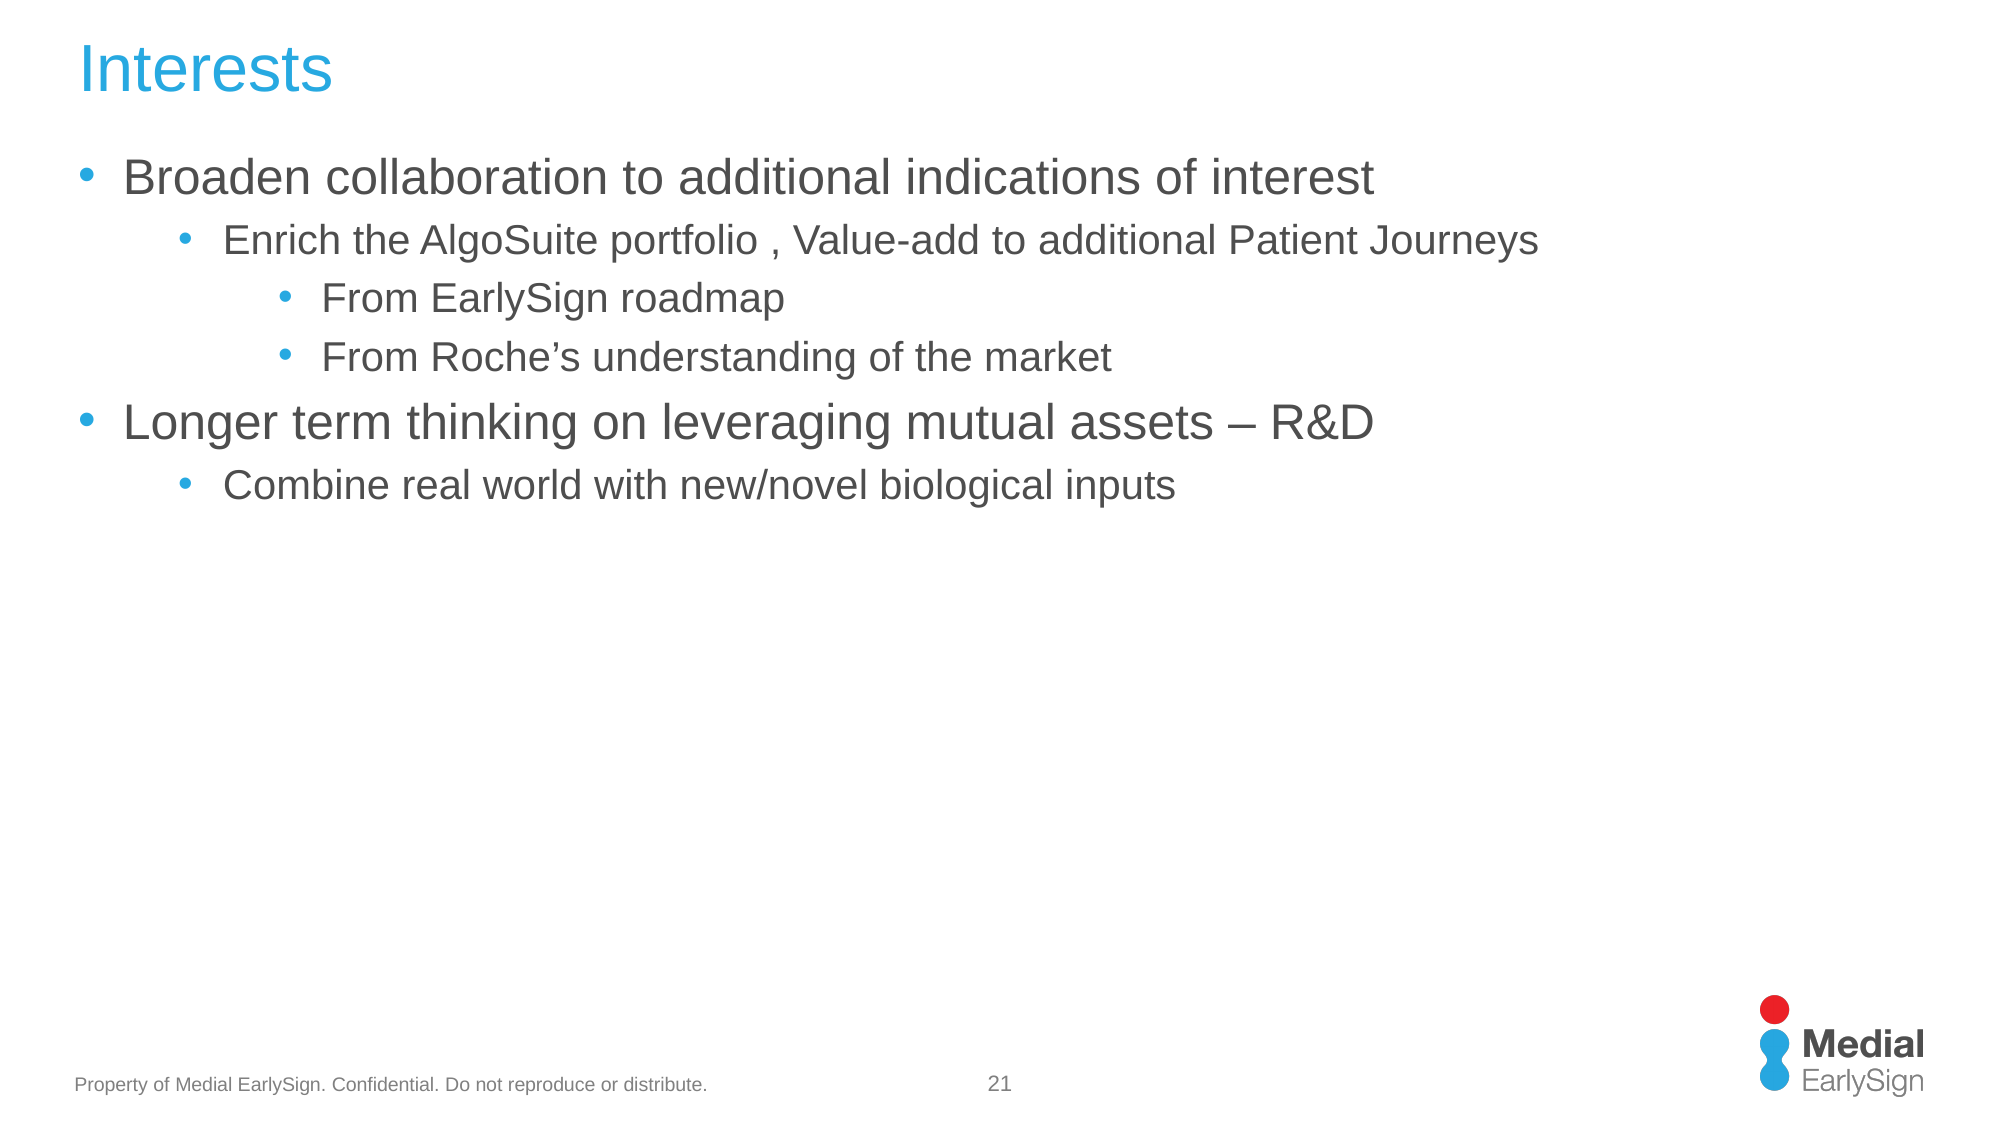

# Interests
Broaden collaboration to additional indications of interest
Enrich the AlgoSuite portfolio , Value-add to additional Patient Journeys
From EarlySign roadmap
From Roche’s understanding of the market
Longer term thinking on leveraging mutual assets – R&D
Combine real world with new/novel biological inputs